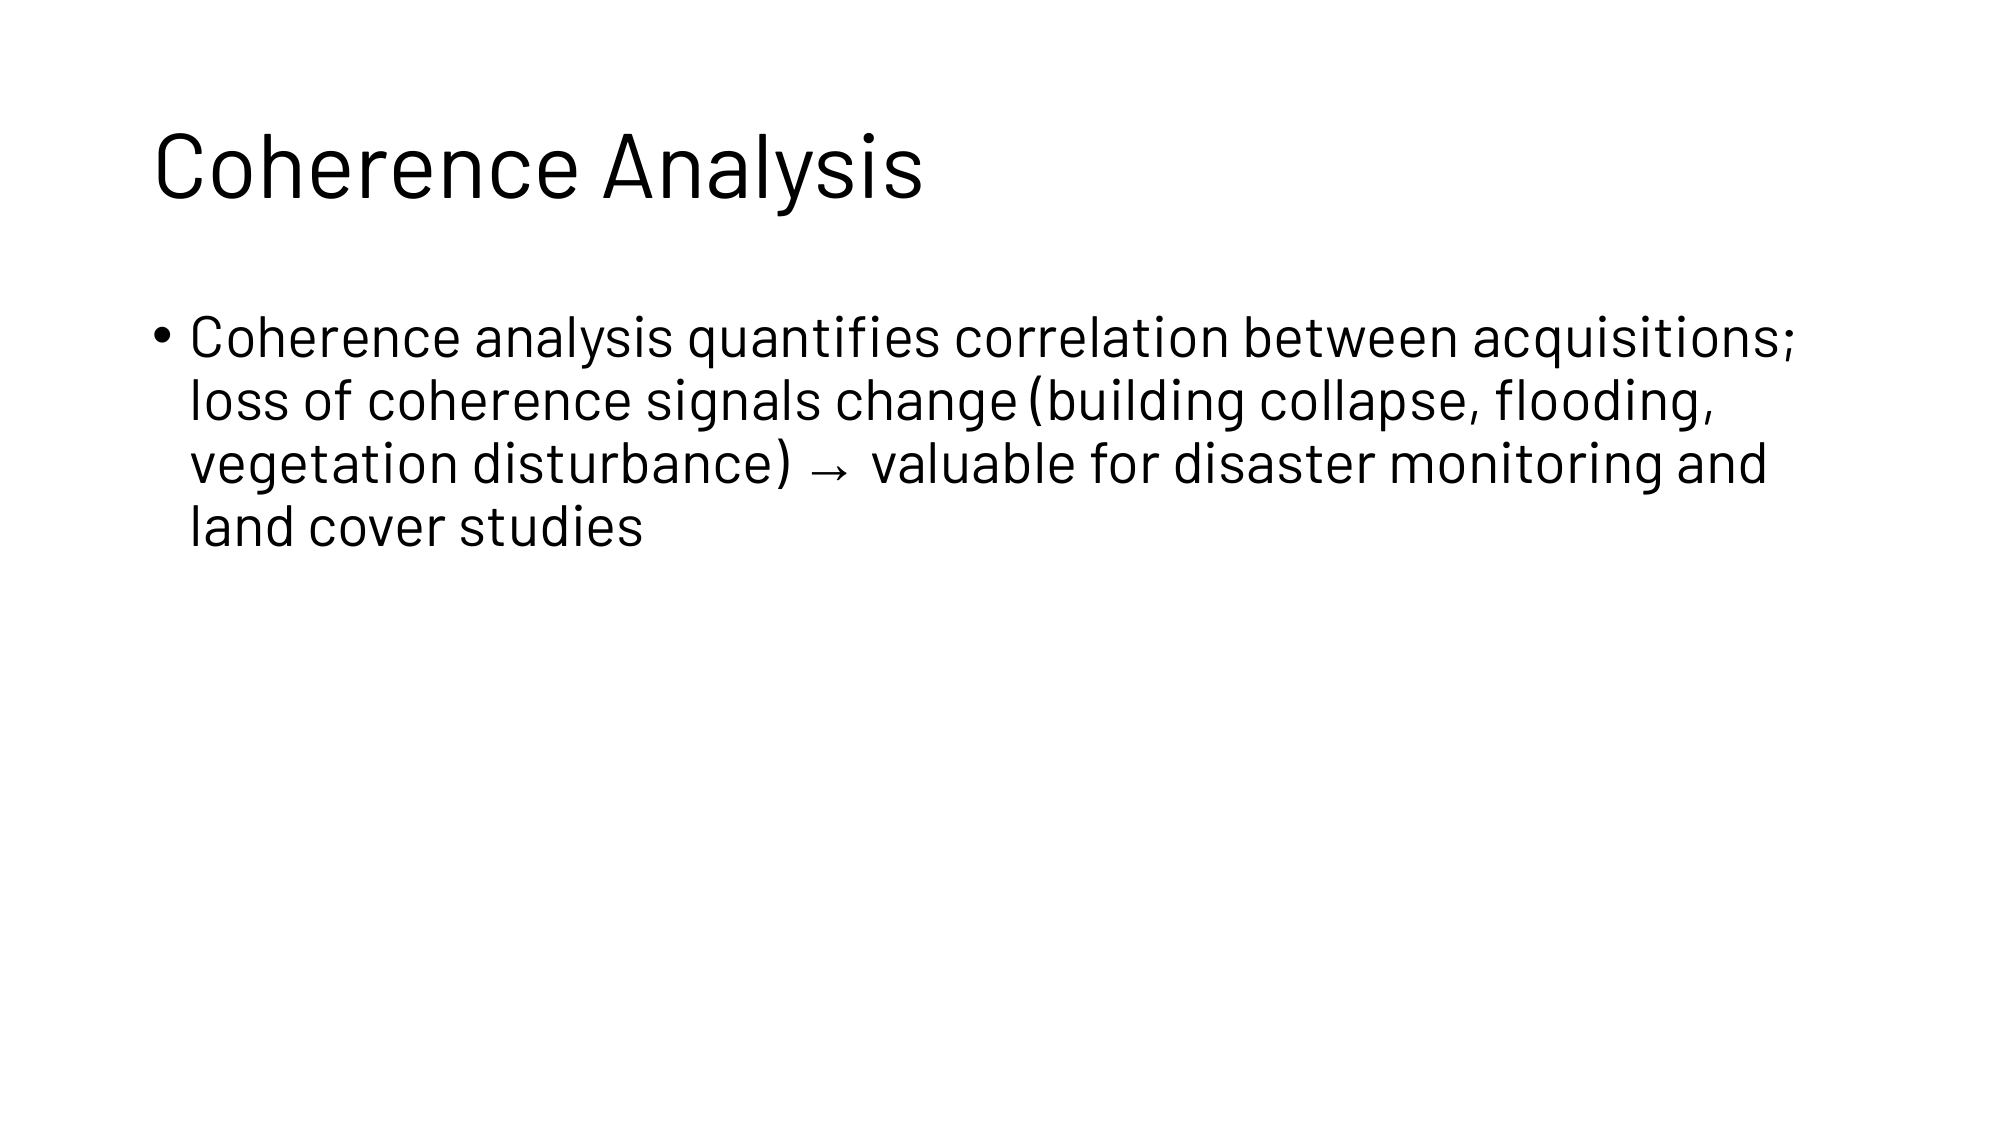

# Coherence Analysis
Coherence analysis quantifies correlation between acquisitions; loss of coherence signals change (building collapse, flooding, vegetation disturbance) → valuable for disaster monitoring and land cover studies